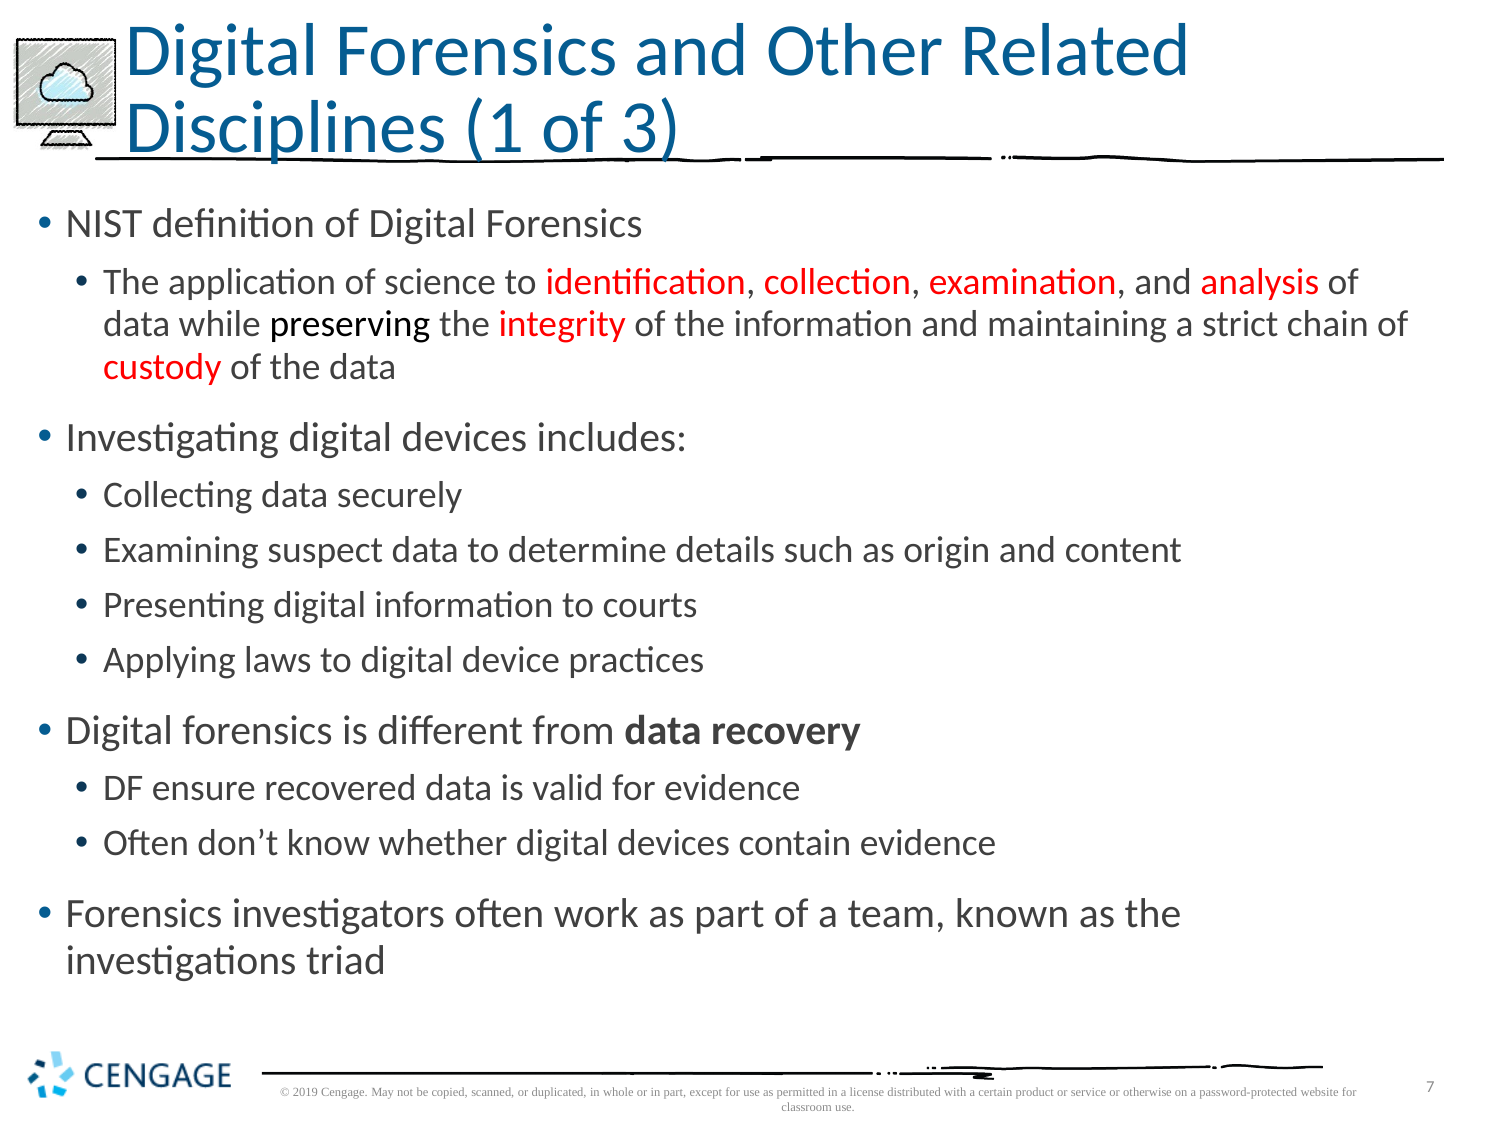

# Digital Forensics and Other Related Disciplines (1 of 3)
NIST definition of Digital Forensics
The application of science to identification, collection, examination, and analysis of data while preserving the integrity of the information and maintaining a strict chain of custody of the data
Investigating digital devices includes:
Collecting data securely
Examining suspect data to determine details such as origin and content
Presenting digital information to courts
Applying laws to digital device practices
Digital forensics is different from data recovery
DF ensure recovered data is valid for evidence
Often don’t know whether digital devices contain evidence
Forensics investigators often work as part of a team, known as the investigations triad
© 2019 Cengage. May not be copied, scanned, or duplicated, in whole or in part, except for use as permitted in a license distributed with a certain product or service or otherwise on a password-protected website for classroom use.